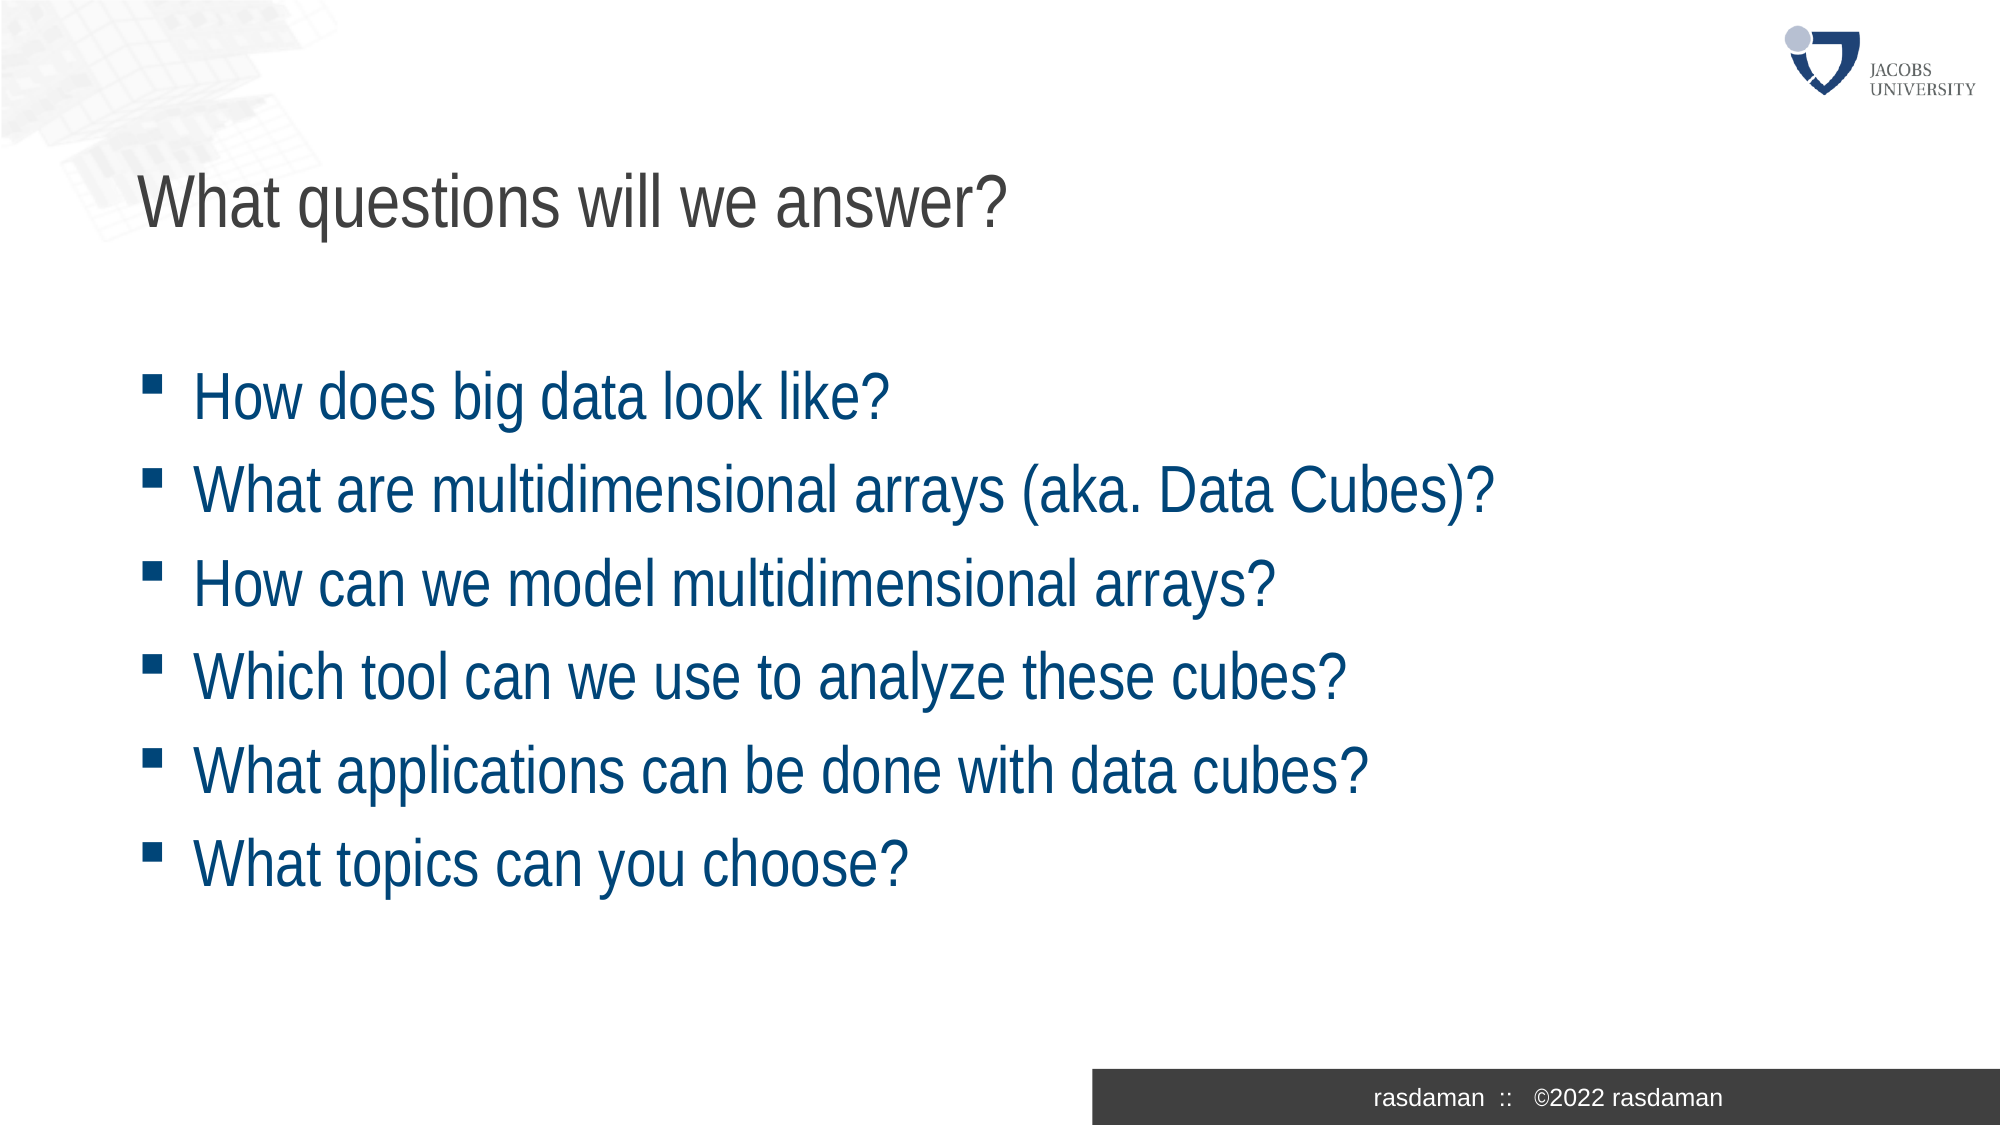

# What questions will we answer?
How does big data look like?
What are multidimensional arrays (aka. Data Cubes)?
How can we model multidimensional arrays?
Which tool can we use to analyze these cubes?
What applications can be done with data cubes?
What topics can you choose?